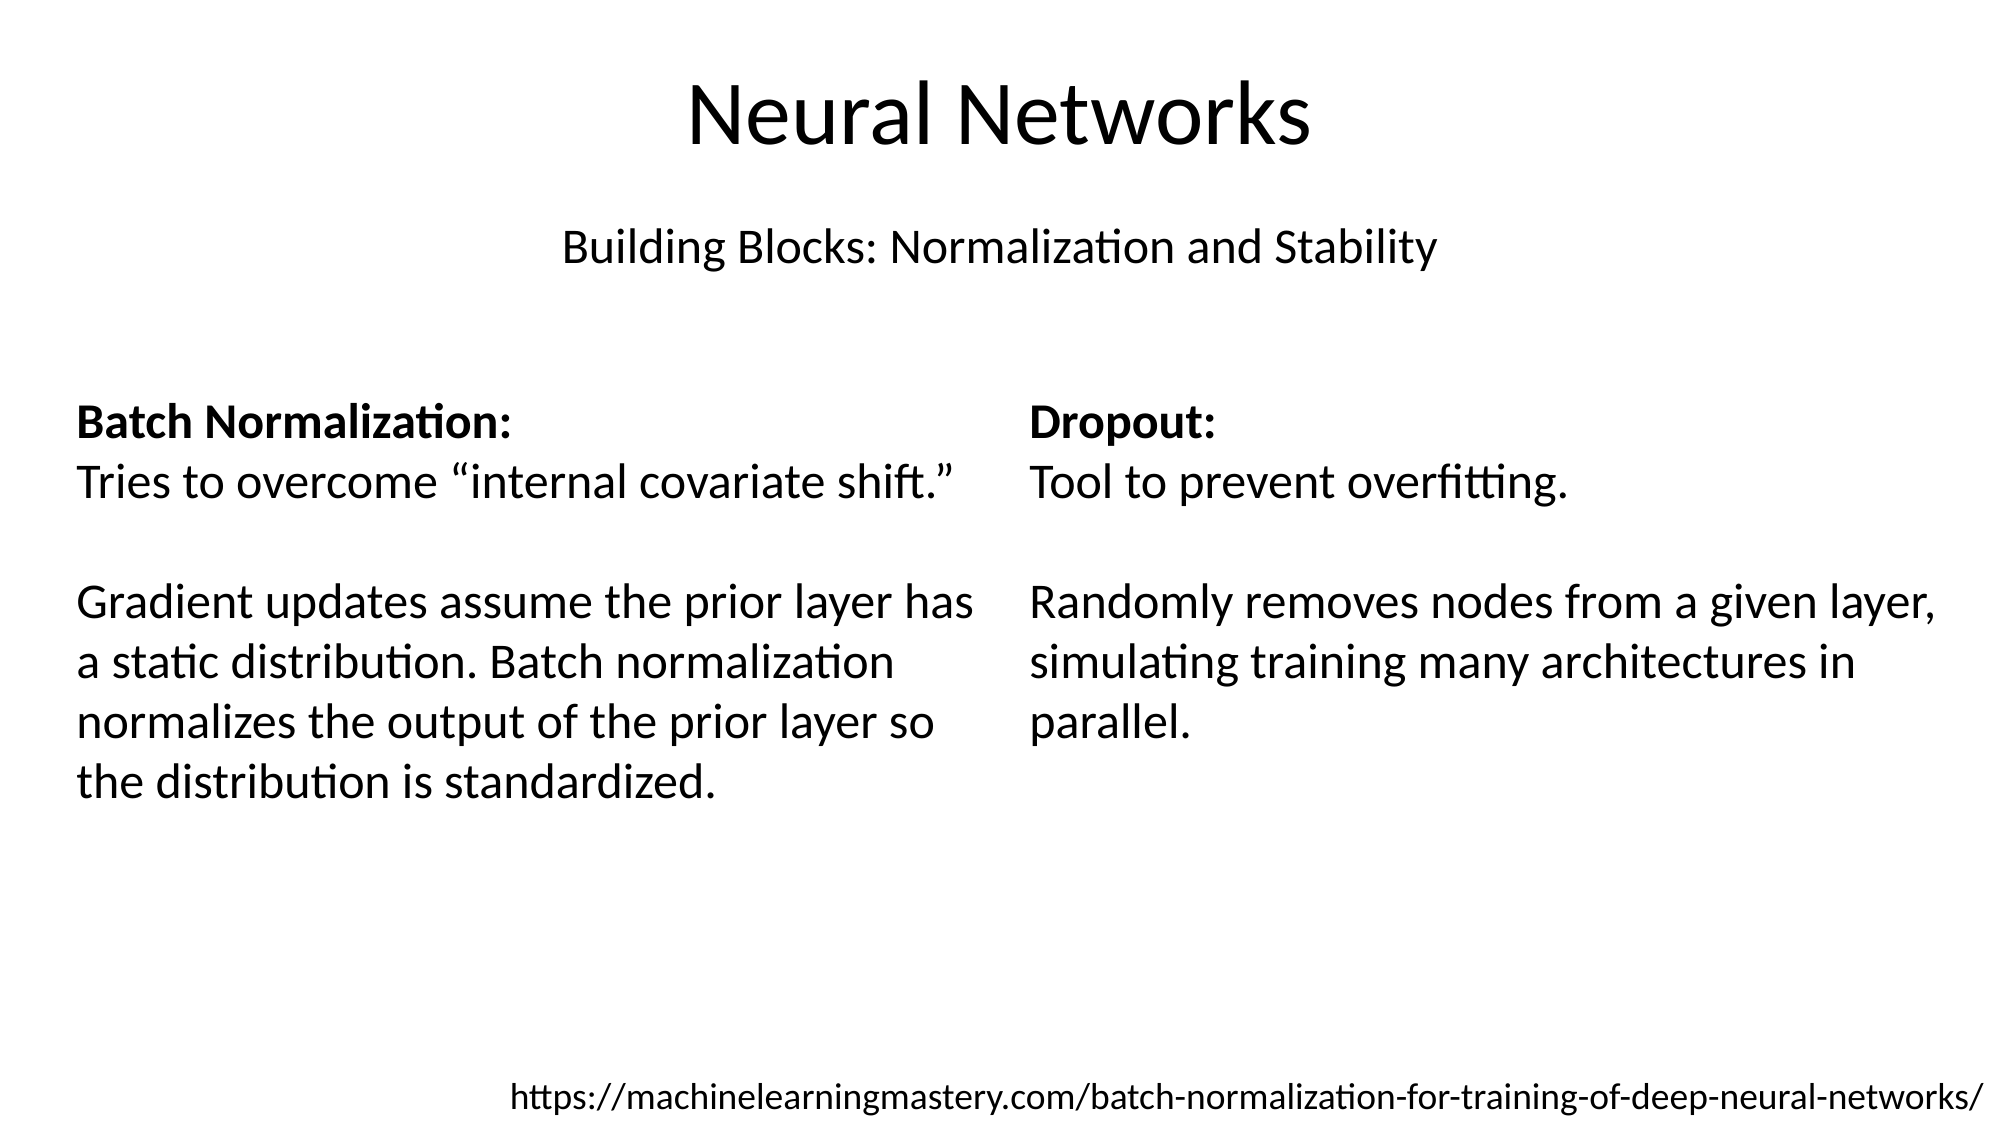

# Neural Networks
Building Blocks: Normalization and Stability
Batch Normalization:
Tries to overcome “internal covariate shift.”

Gradient updates assume the prior layer has a static distribution. Batch normalization normalizes the output of the prior layer so the distribution is standardized.
Dropout:
Tool to prevent overfitting.

Randomly removes nodes from a given layer, simulating training many architectures in parallel.
https://machinelearningmastery.com/batch-normalization-for-training-of-deep-neural-networks/